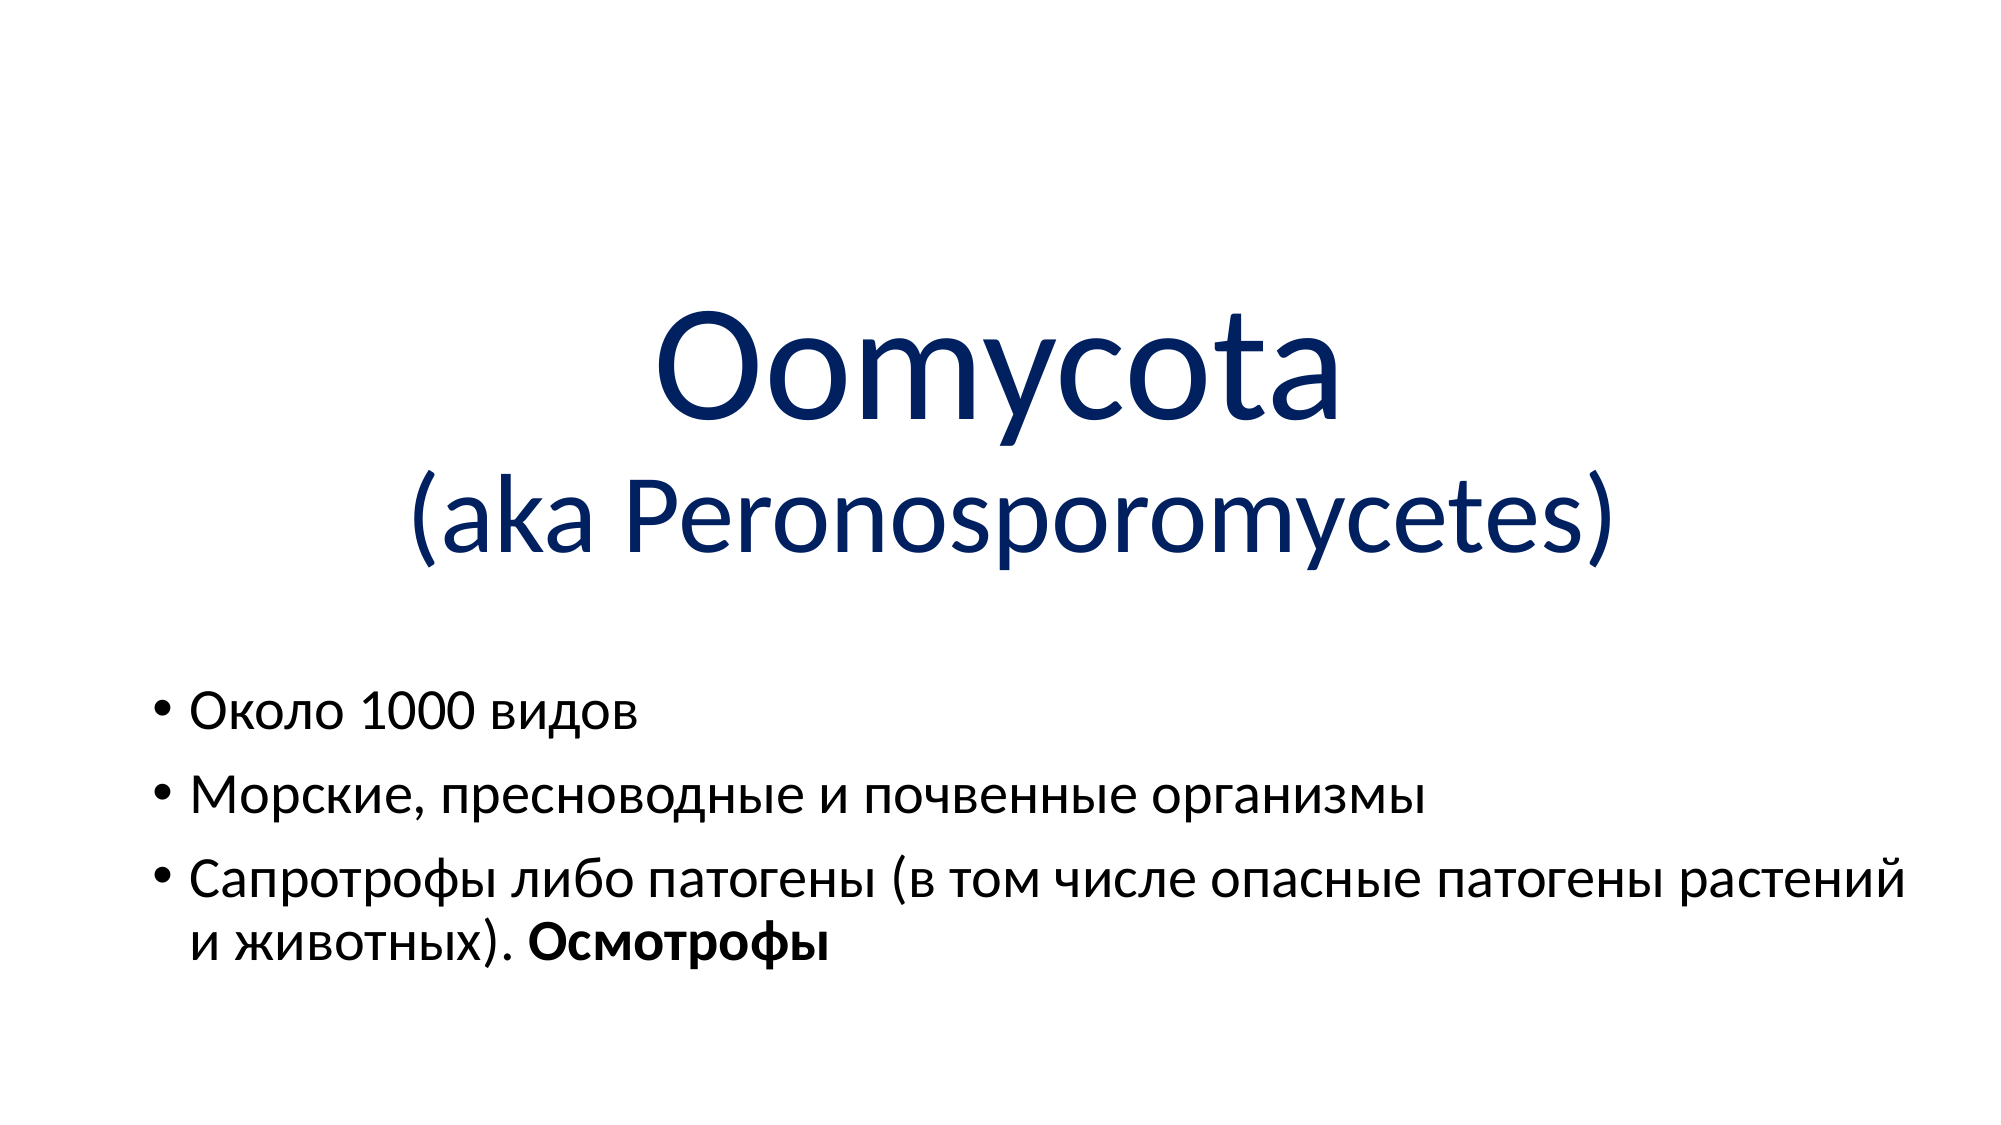

# Oomycota (aka Peronosporomycetes)
Около 1000 видов
Морские, пресноводные и почвенные организмы
Сапротрофы либо патогены (в том числе опасные патогены растений и животных). Осмотрофы